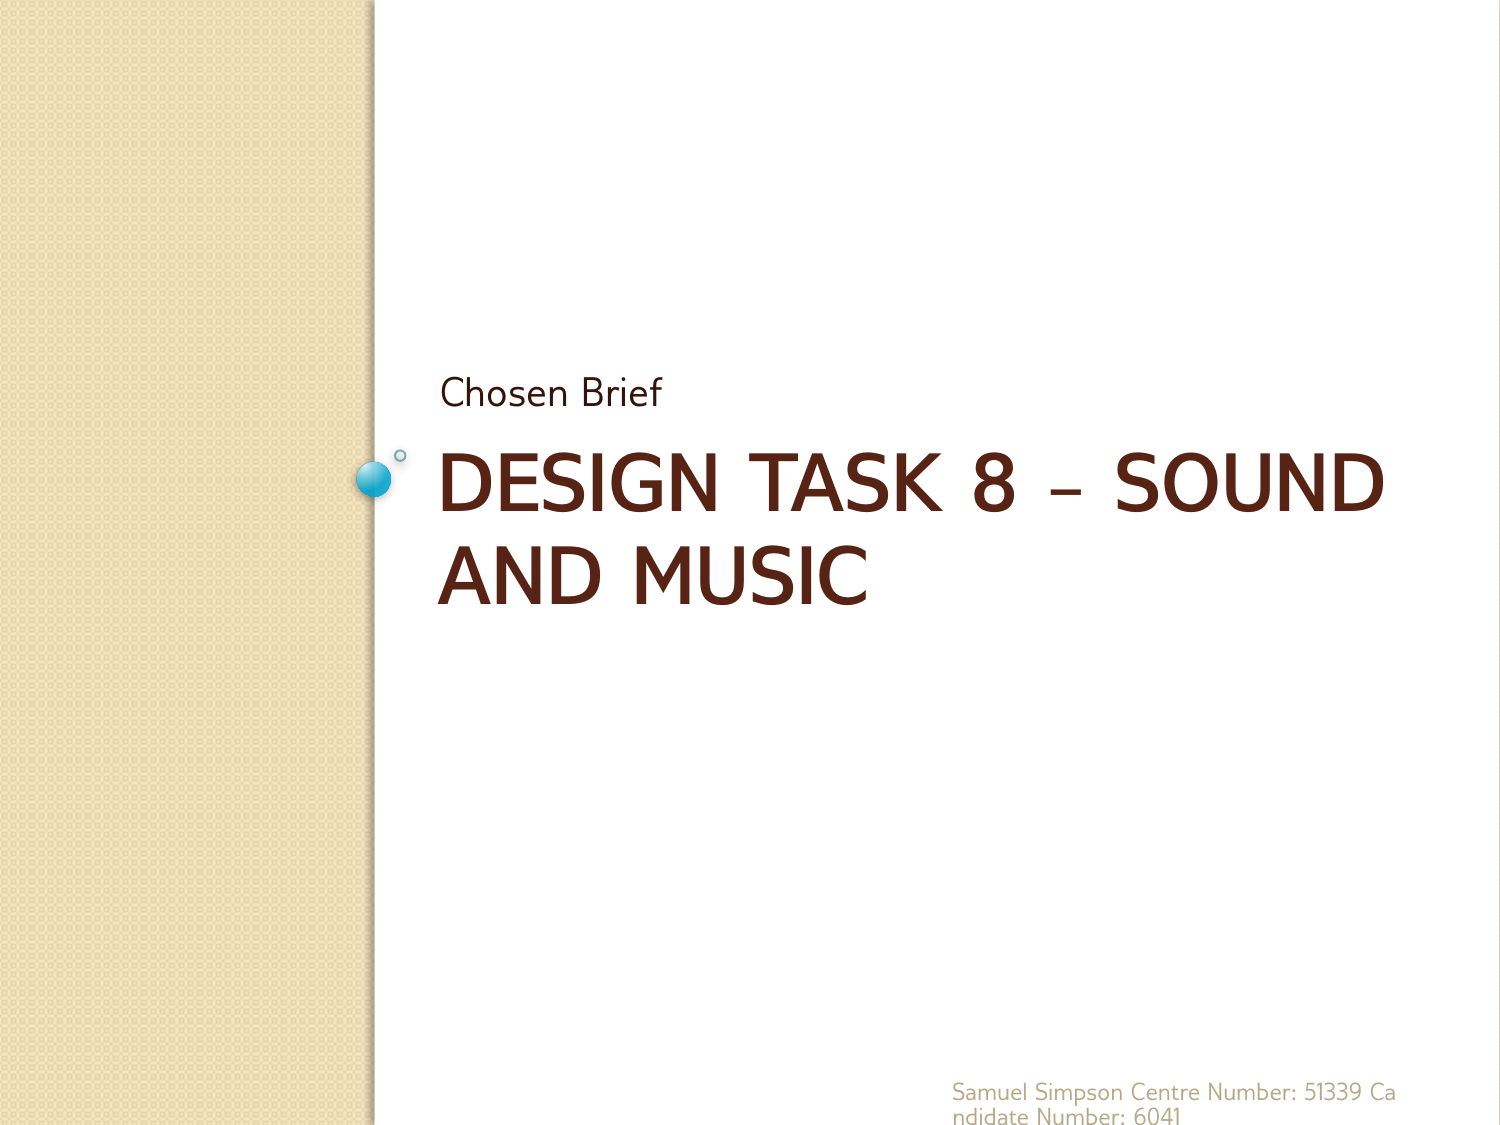

Chosen Brief
# Design Task 8 – Sound and Music
Samuel Simpson Centre Number: 51339 Candidate Number: 6041